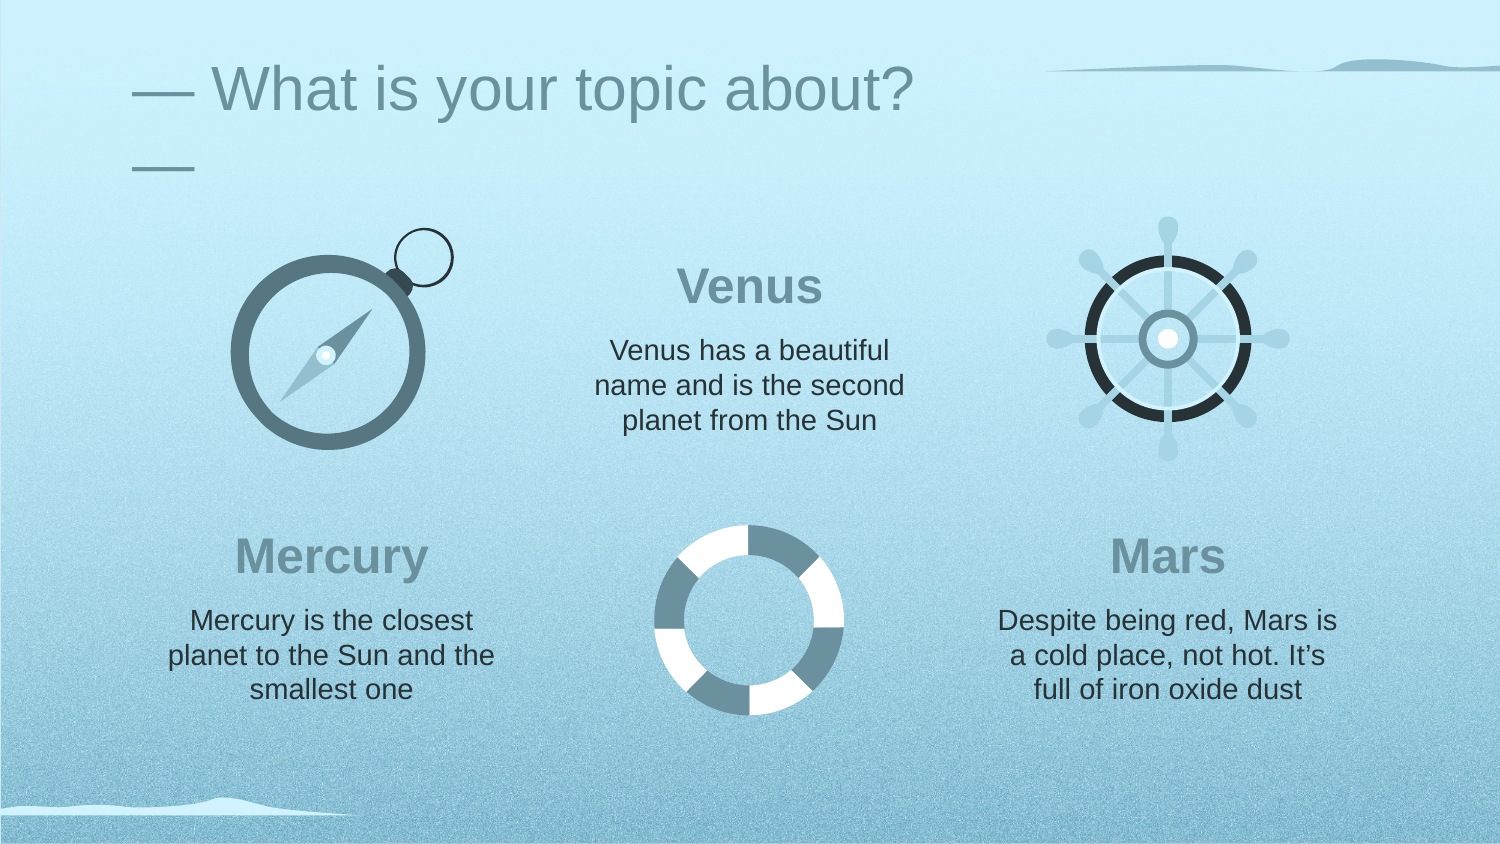

— What is your topic about? —

Venus
Venus has a beautiful name and is the second planet from the Sun

# Mercury
Mars
Mercury is the closest planet to the Sun and the smallest one
Despite being red, Mars is a cold place, not hot. It’s full of iron oxide dust